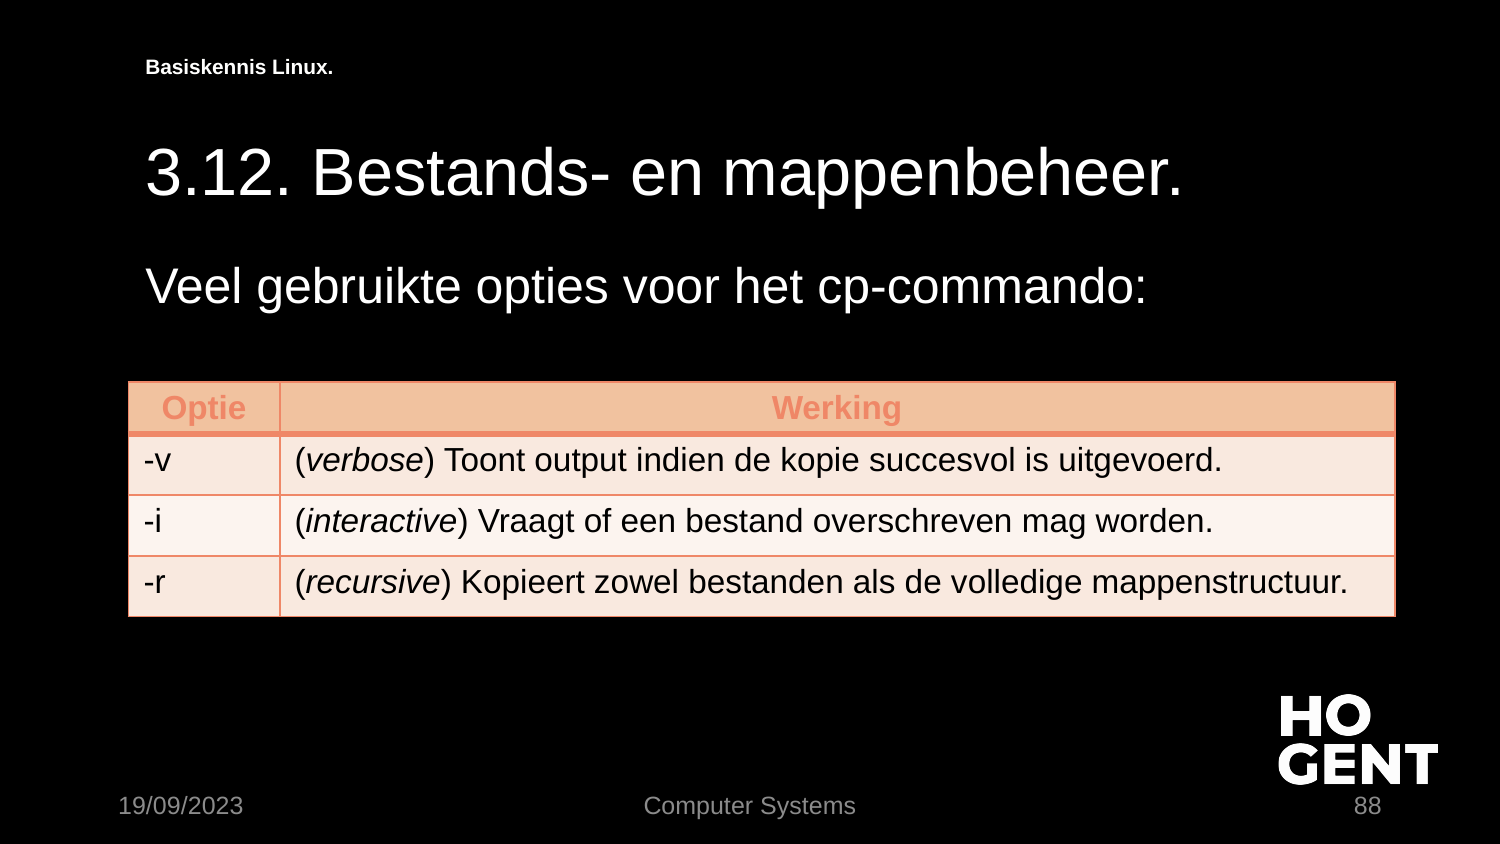

Basiskennis Linux.
# 3.12. Bestands- en mappenbeheer.

Veel gebruikte opties voor het cp-commando:
| Optie | Werking |
| --- | --- |
| -v | (verbose) Toont output indien de kopie succesvol is uitgevoerd. |
| -i | (interactive) Vraagt of een bestand overschreven mag worden. |
| -r | (recursive) Kopieert zowel bestanden als de volledige mappenstructuur. |
19/09/2023
Computer Systems
88